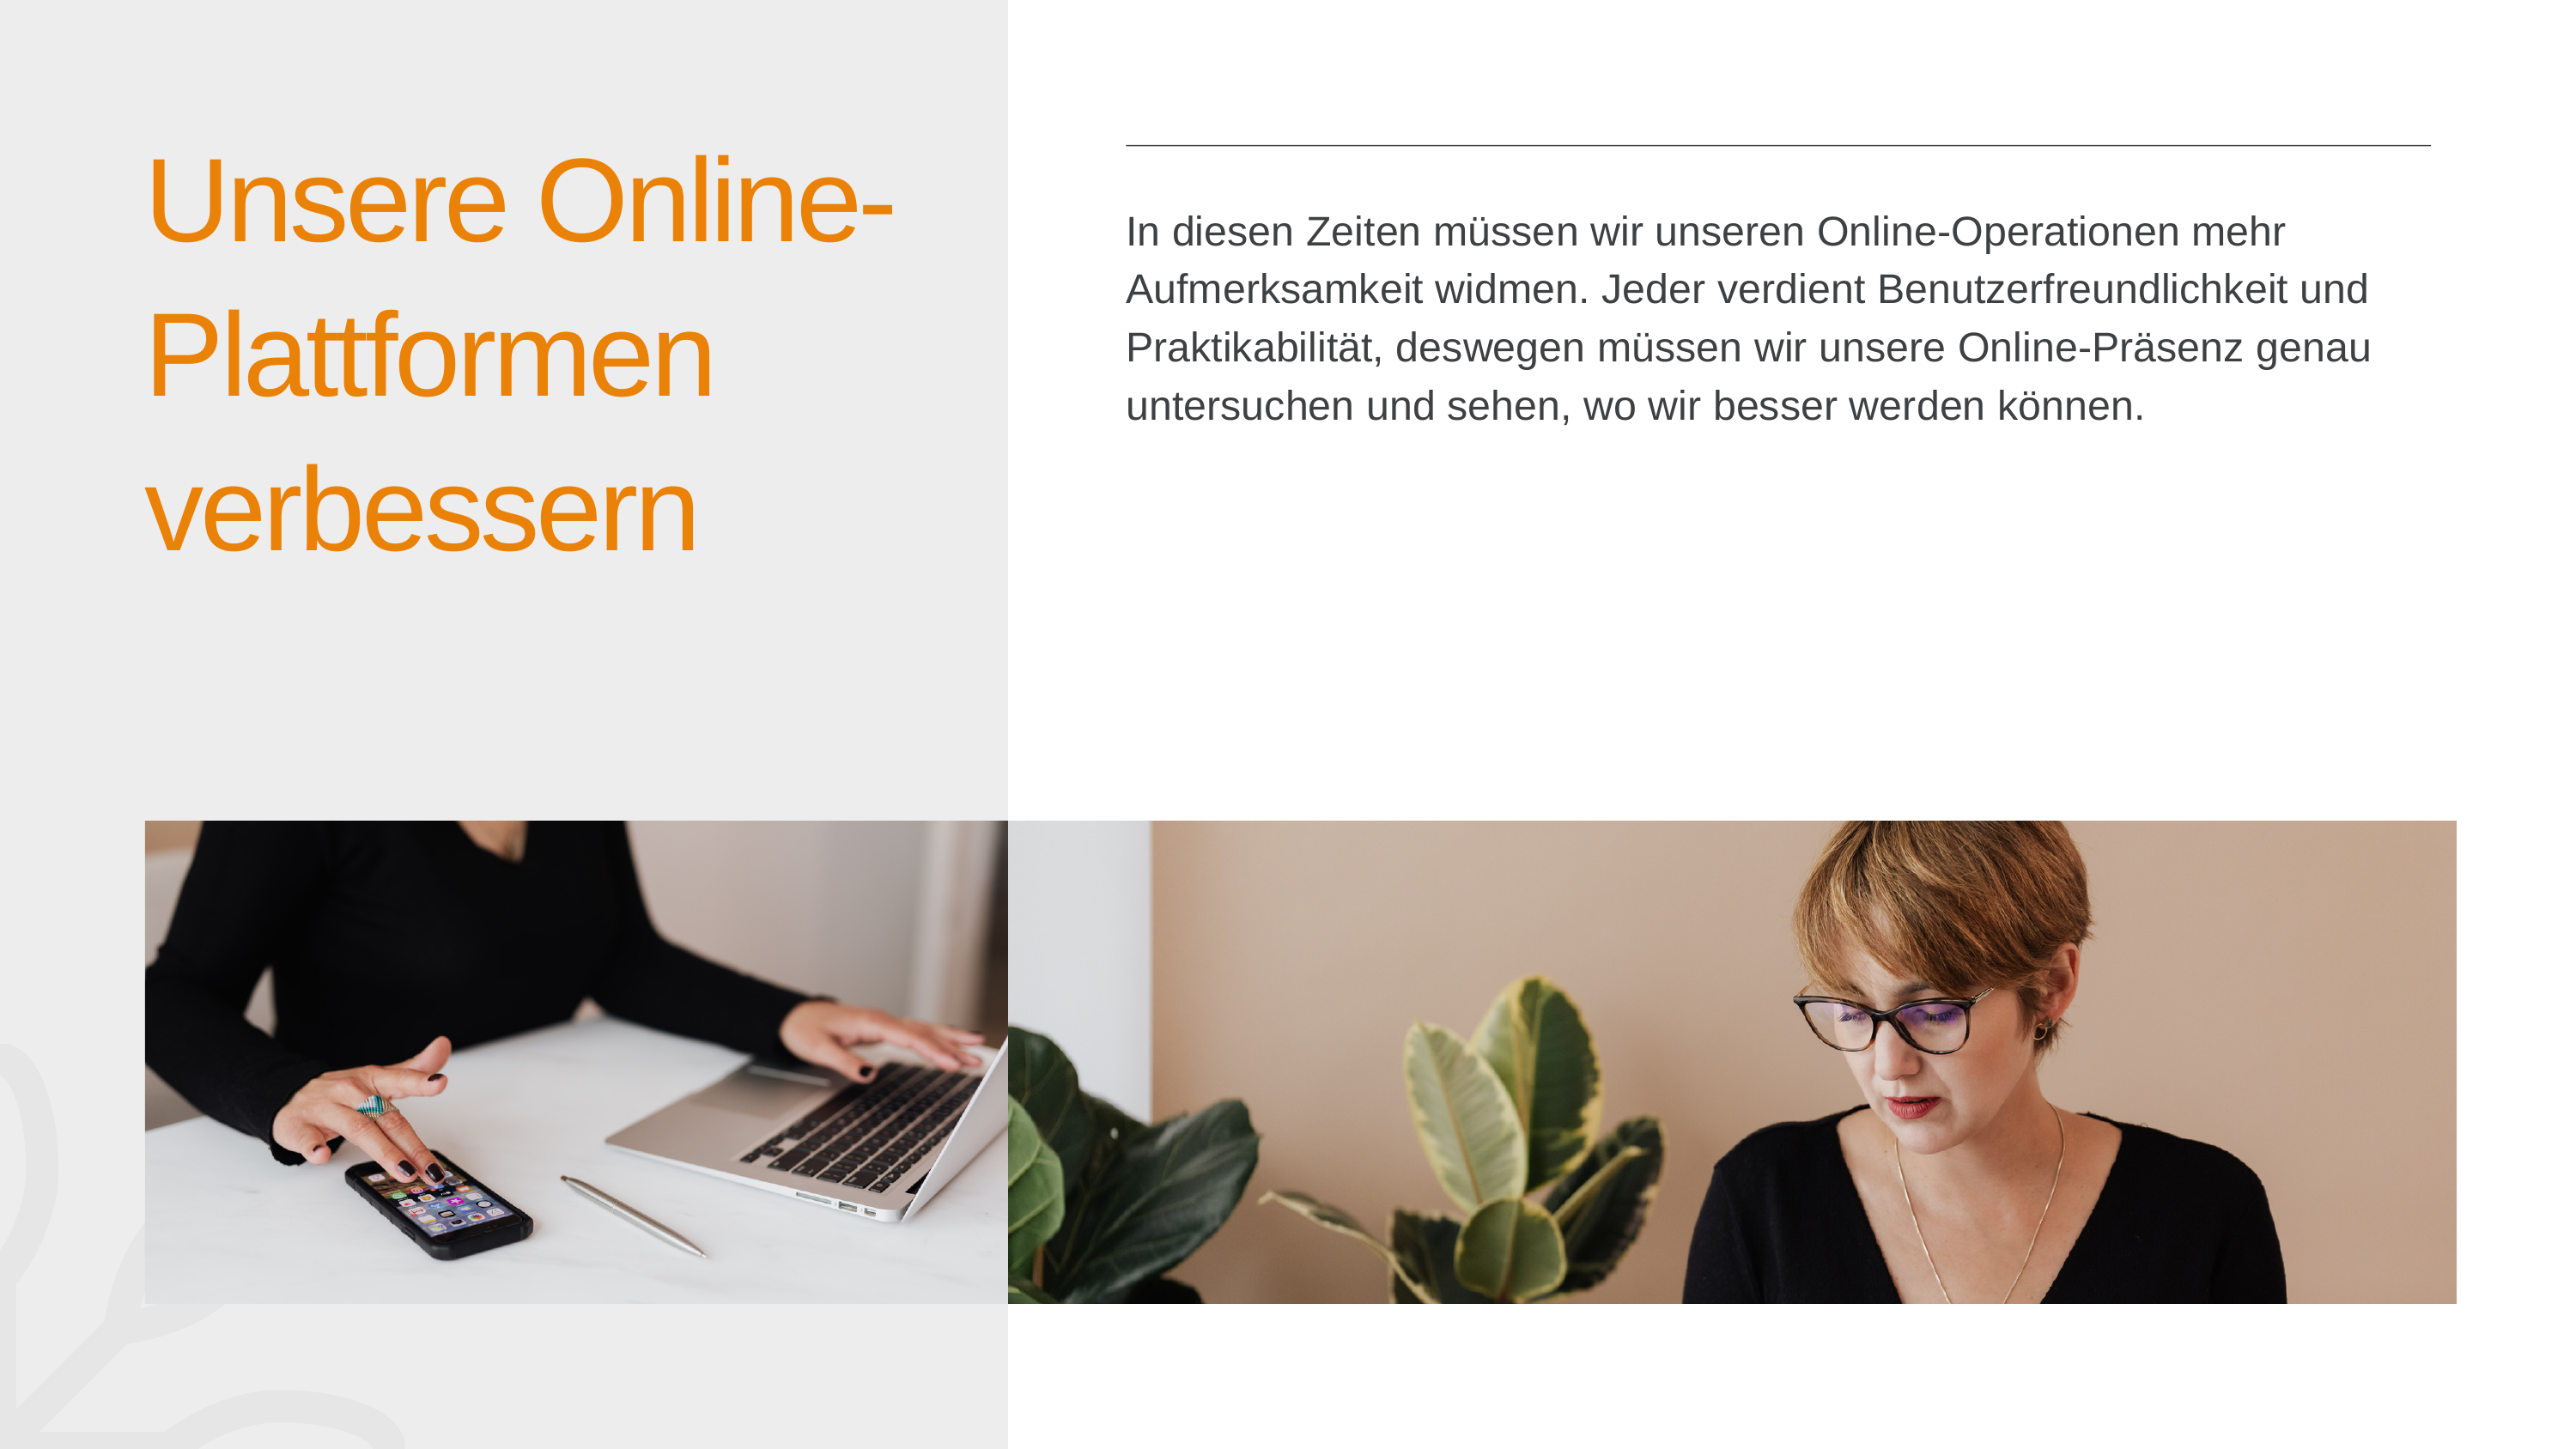

Unsere Online-Plattformen verbessern

In diesen Zeiten müssen wir unseren Online-Operationen mehr Aufmerksamkeit widmen. Jeder verdient Benutzerfreundlichkeit und Praktikabilität, deswegen müssen wir unsere Online-Präsenz genau untersuchen und sehen, wo wir besser werden können.